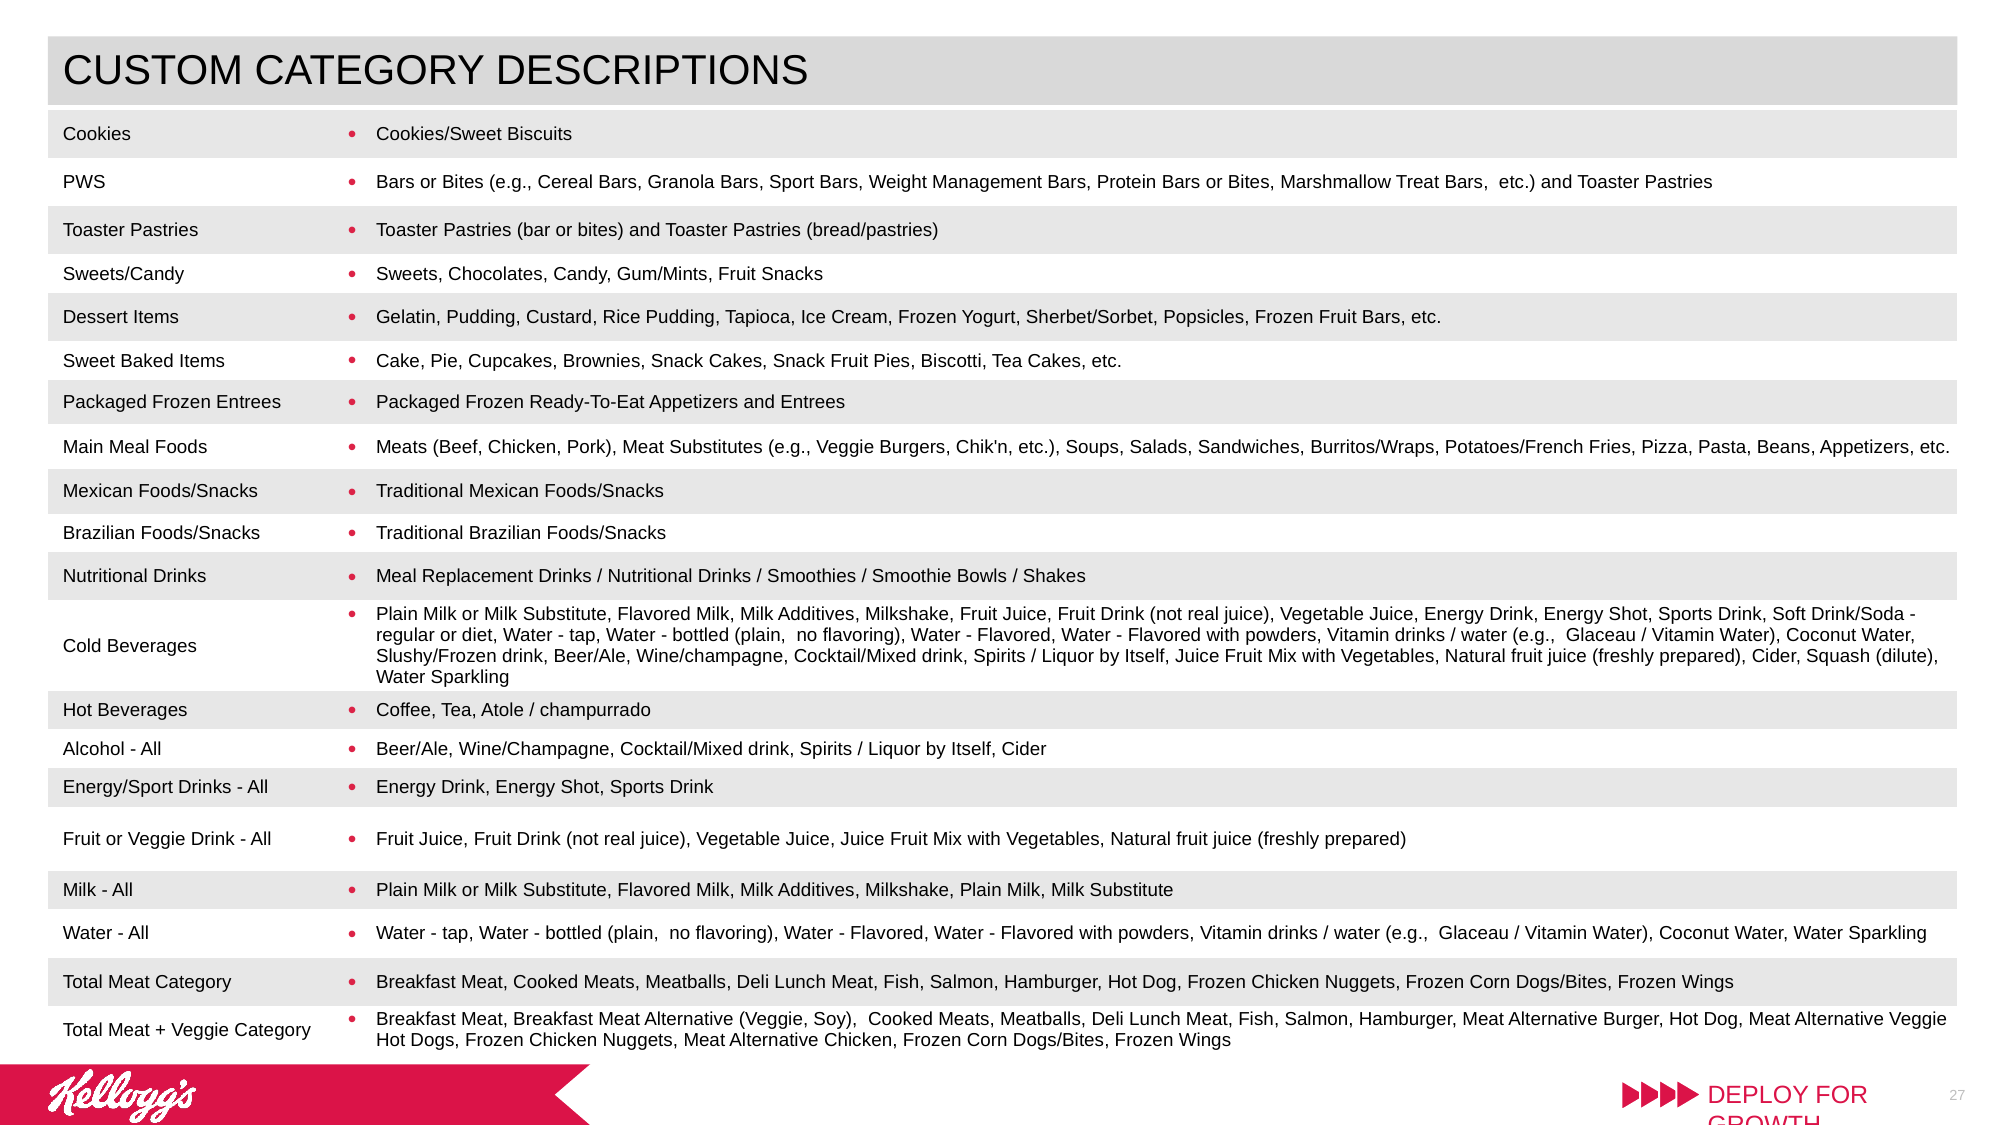

CUSTOM CATEGORY DESCRIPTIONS
| Cookies | Cookies/Sweet Biscuits |
| --- | --- |
| PWS | Bars or Bites (e.g., Cereal Bars, Granola Bars, Sport Bars, Weight Management Bars, Protein Bars or Bites, Marshmallow Treat Bars, etc.) and Toaster Pastries |
| Toaster Pastries | Toaster Pastries (bar or bites) and Toaster Pastries (bread/pastries) |
| Sweets/Candy | Sweets, Chocolates, Candy, Gum/Mints, Fruit Snacks |
| Dessert Items | Gelatin, Pudding, Custard, Rice Pudding, Tapioca, Ice Cream, Frozen Yogurt, Sherbet/Sorbet, Popsicles, Frozen Fruit Bars, etc. |
| Sweet Baked Items | Cake, Pie, Cupcakes, Brownies, Snack Cakes, Snack Fruit Pies, Biscotti, Tea Cakes, etc. |
| Packaged Frozen Entrees | Packaged Frozen Ready-To-Eat Appetizers and Entrees |
| Main Meal Foods | Meats (Beef, Chicken, Pork), Meat Substitutes (e.g., Veggie Burgers, Chik'n, etc.), Soups, Salads, Sandwiches, Burritos/Wraps, Potatoes/French Fries, Pizza, Pasta, Beans, Appetizers, etc. |
| Mexican Foods/Snacks | Traditional Mexican Foods/Snacks |
| Brazilian Foods/Snacks | Traditional Brazilian Foods/Snacks |
| Nutritional Drinks | Meal Replacement Drinks / Nutritional Drinks / Smoothies / Smoothie Bowls / Shakes |
| Cold Beverages | Plain Milk or Milk Substitute, Flavored Milk, Milk Additives, Milkshake, Fruit Juice, Fruit Drink (not real juice), Vegetable Juice, Energy Drink, Energy Shot, Sports Drink, Soft Drink/Soda - regular or diet, Water - tap, Water - bottled (plain, no flavoring), Water - Flavored, Water - Flavored with powders, Vitamin drinks / water (e.g., Glaceau / Vitamin Water), Coconut Water, Slushy/Frozen drink, Beer/Ale, Wine/champagne, Cocktail/Mixed drink, Spirits / Liquor by Itself, Juice Fruit Mix with Vegetables, Natural fruit juice (freshly prepared), Cider, Squash (dilute), Water Sparkling |
| Hot Beverages | Coffee, Tea, Atole / champurrado |
| Alcohol - All | Beer/Ale, Wine/Champagne, Cocktail/Mixed drink, Spirits / Liquor by Itself, Cider |
| Energy/Sport Drinks - All | Energy Drink, Energy Shot, Sports Drink |
| Fruit or Veggie Drink - All | Fruit Juice, Fruit Drink (not real juice), Vegetable Juice, Juice Fruit Mix with Vegetables, Natural fruit juice (freshly prepared) |
| Milk - All | Plain Milk or Milk Substitute, Flavored Milk, Milk Additives, Milkshake, Plain Milk, Milk Substitute |
| Water - All | Water - tap, Water - bottled (plain, no flavoring), Water - Flavored, Water - Flavored with powders, Vitamin drinks / water (e.g., Glaceau / Vitamin Water), Coconut Water, Water Sparkling |
| Total Meat Category | Breakfast Meat, Cooked Meats, Meatballs, Deli Lunch Meat, Fish, Salmon, Hamburger, Hot Dog, Frozen Chicken Nuggets, Frozen Corn Dogs/Bites, Frozen Wings |
| Total Meat + Veggie Category | Breakfast Meat, Breakfast Meat Alternative (Veggie, Soy),  Cooked Meats, Meatballs, Deli Lunch Meat, Fish, Salmon, Hamburger, Meat Alternative Burger, Hot Dog, Meat Alternative Veggie Hot Dogs, Frozen Chicken Nuggets, Meat Alternative Chicken, Frozen Corn Dogs/Bites, Frozen Wings |
27